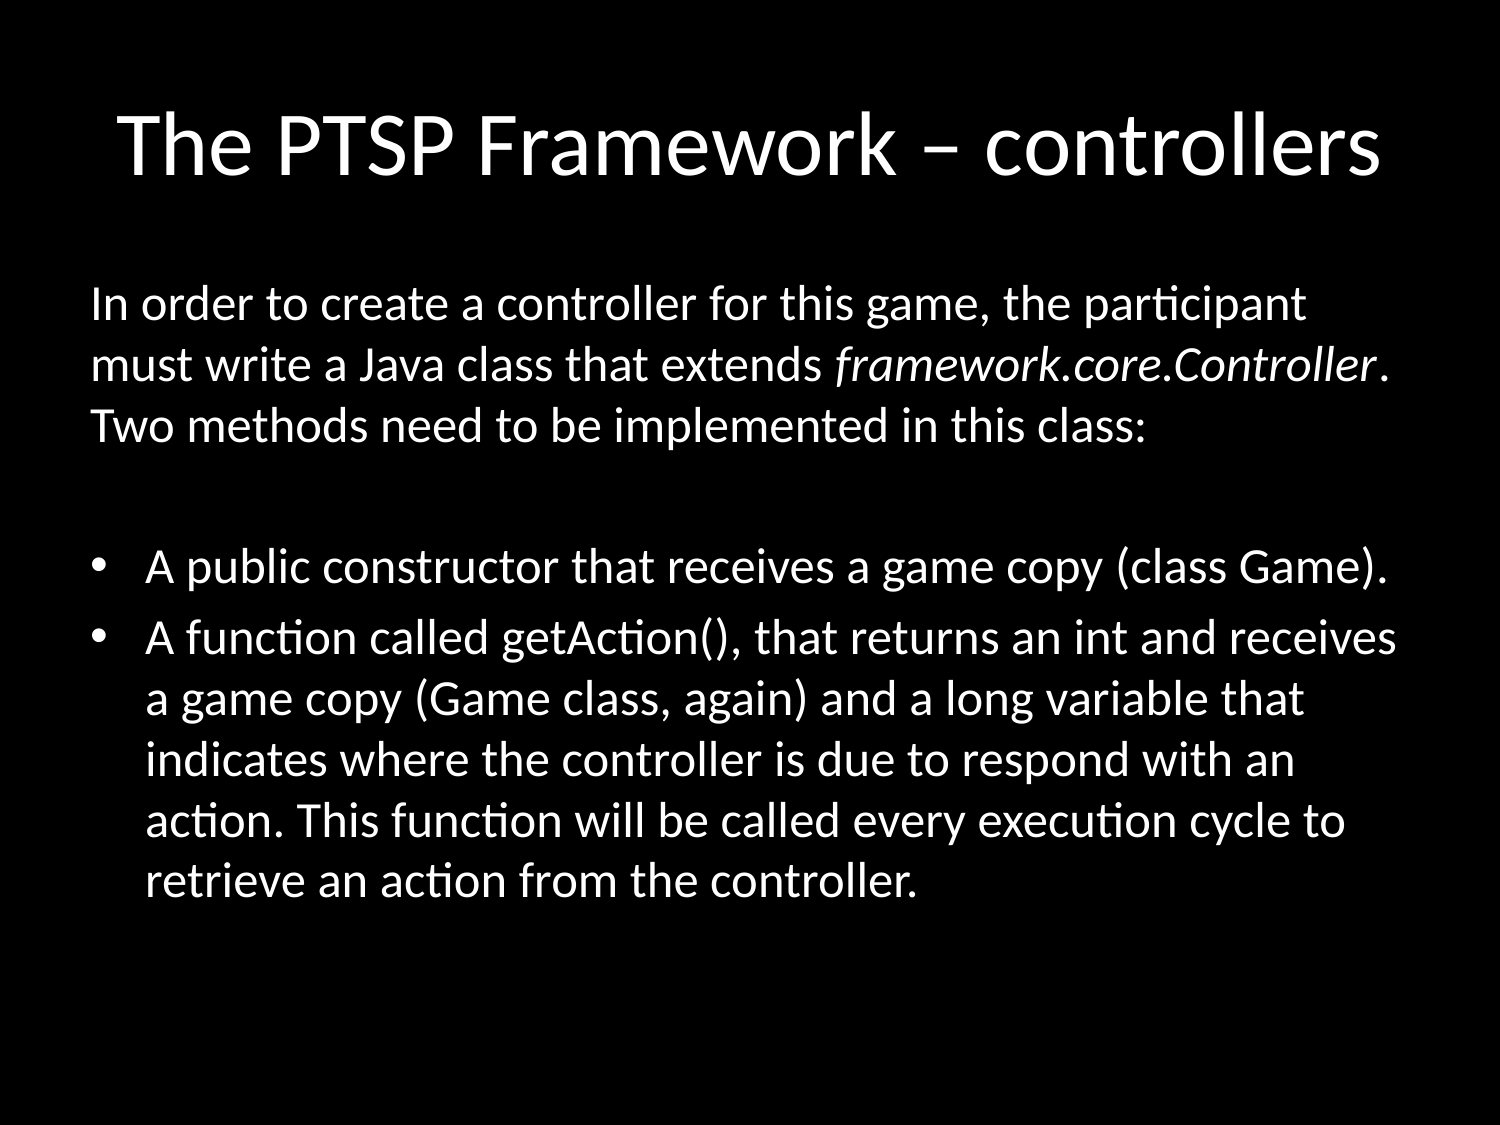

# The PTSP Framework – controllers
In order to create a controller for this game, the participant must write a Java class that extends framework.core.Controller. Two methods need to be implemented in this class:

A public constructor that receives a game copy (class Game).
A function called getAction(), that returns an int and receives a game copy (Game class, again) and a long variable that indicates where the controller is due to respond with an action. This function will be called every execution cycle to retrieve an action from the controller.